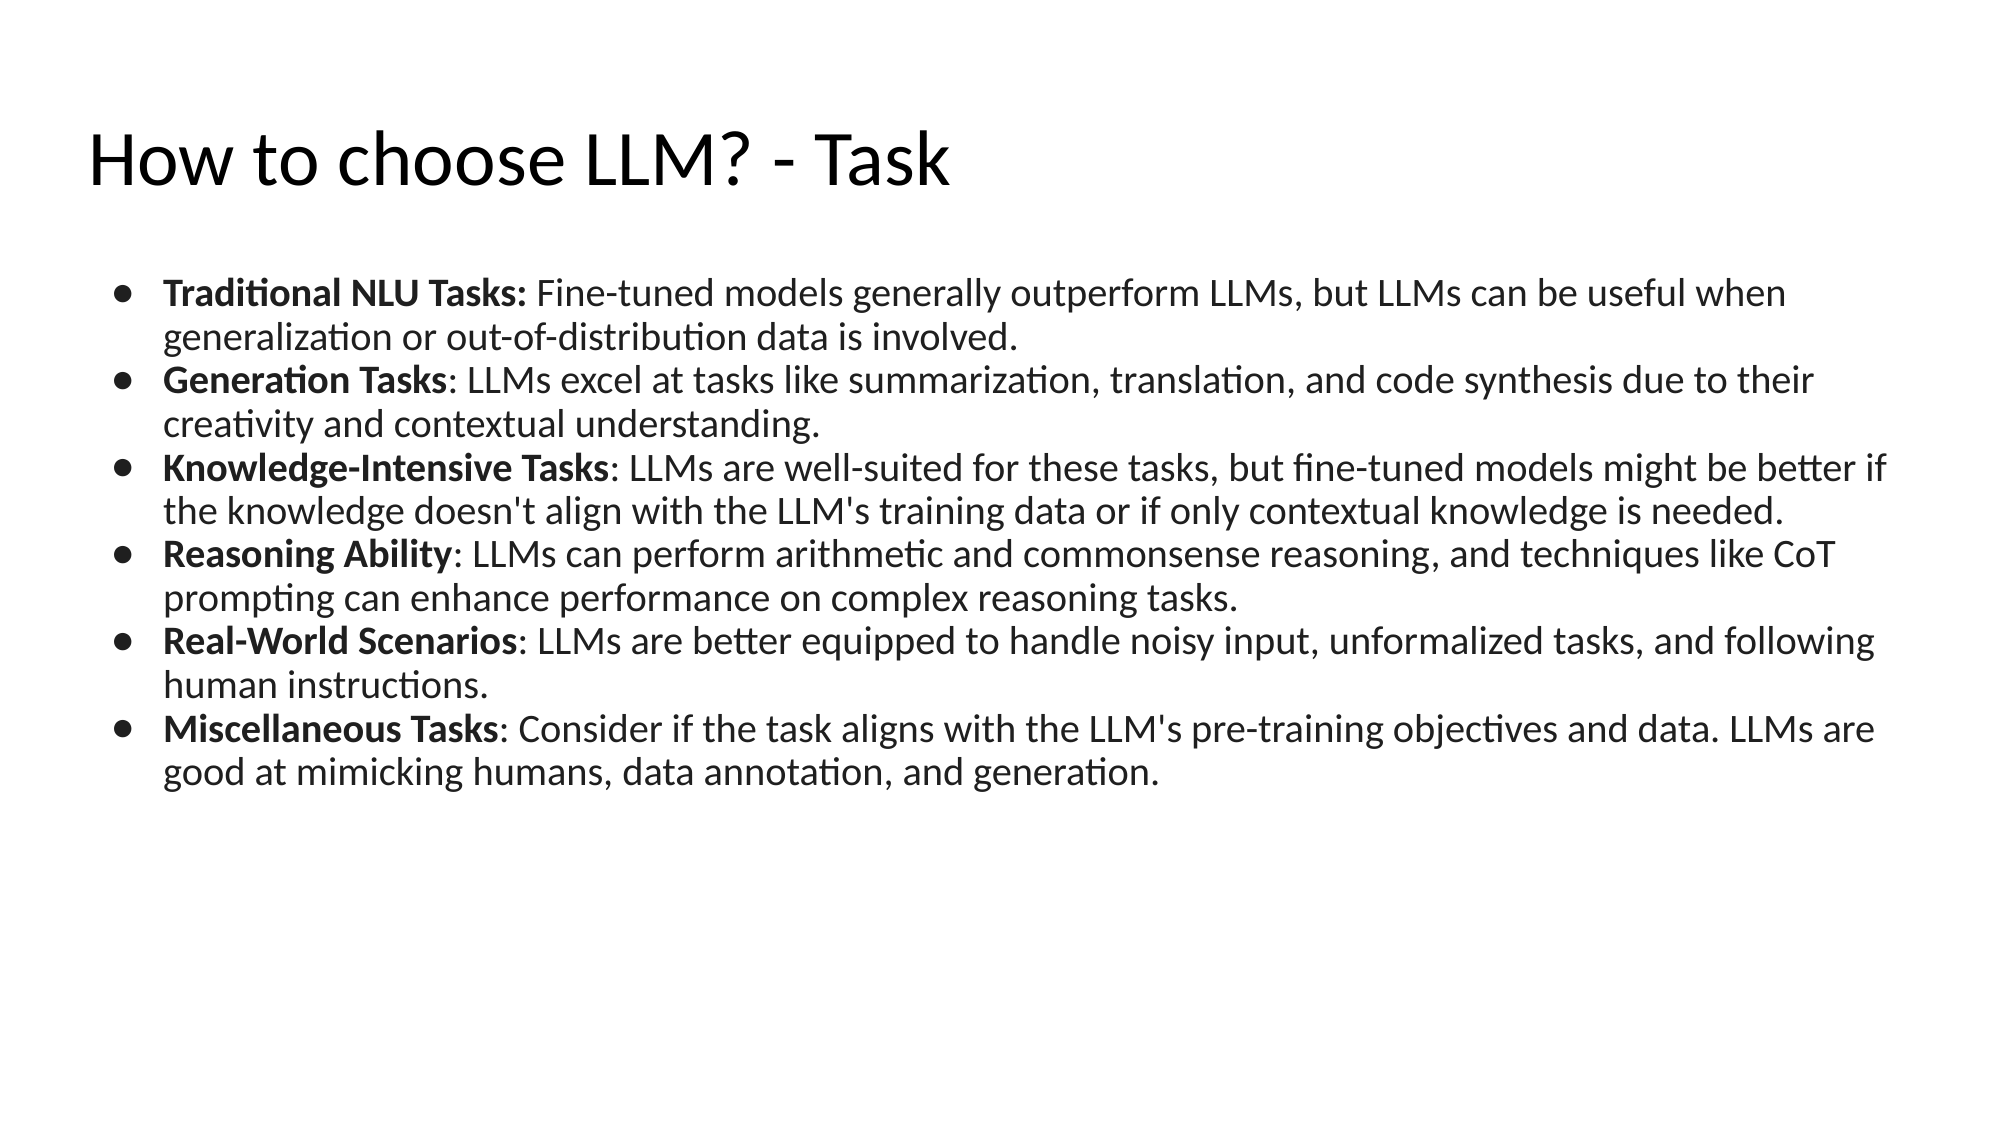

# How to choose LLM? - Task
Traditional NLU Tasks: Fine-tuned models generally outperform LLMs, but LLMs can be useful when generalization or out-of-distribution data is involved.
Generation Tasks: LLMs excel at tasks like summarization, translation, and code synthesis due to their creativity and contextual understanding.
Knowledge-Intensive Tasks: LLMs are well-suited for these tasks, but fine-tuned models might be better if the knowledge doesn't align with the LLM's training data or if only contextual knowledge is needed.
Reasoning Ability: LLMs can perform arithmetic and commonsense reasoning, and techniques like CoT prompting can enhance performance on complex reasoning tasks.
Real-World Scenarios: LLMs are better equipped to handle noisy input, unformalized tasks, and following human instructions.
Miscellaneous Tasks: Consider if the task aligns with the LLM's pre-training objectives and data. LLMs are good at mimicking humans, data annotation, and generation.